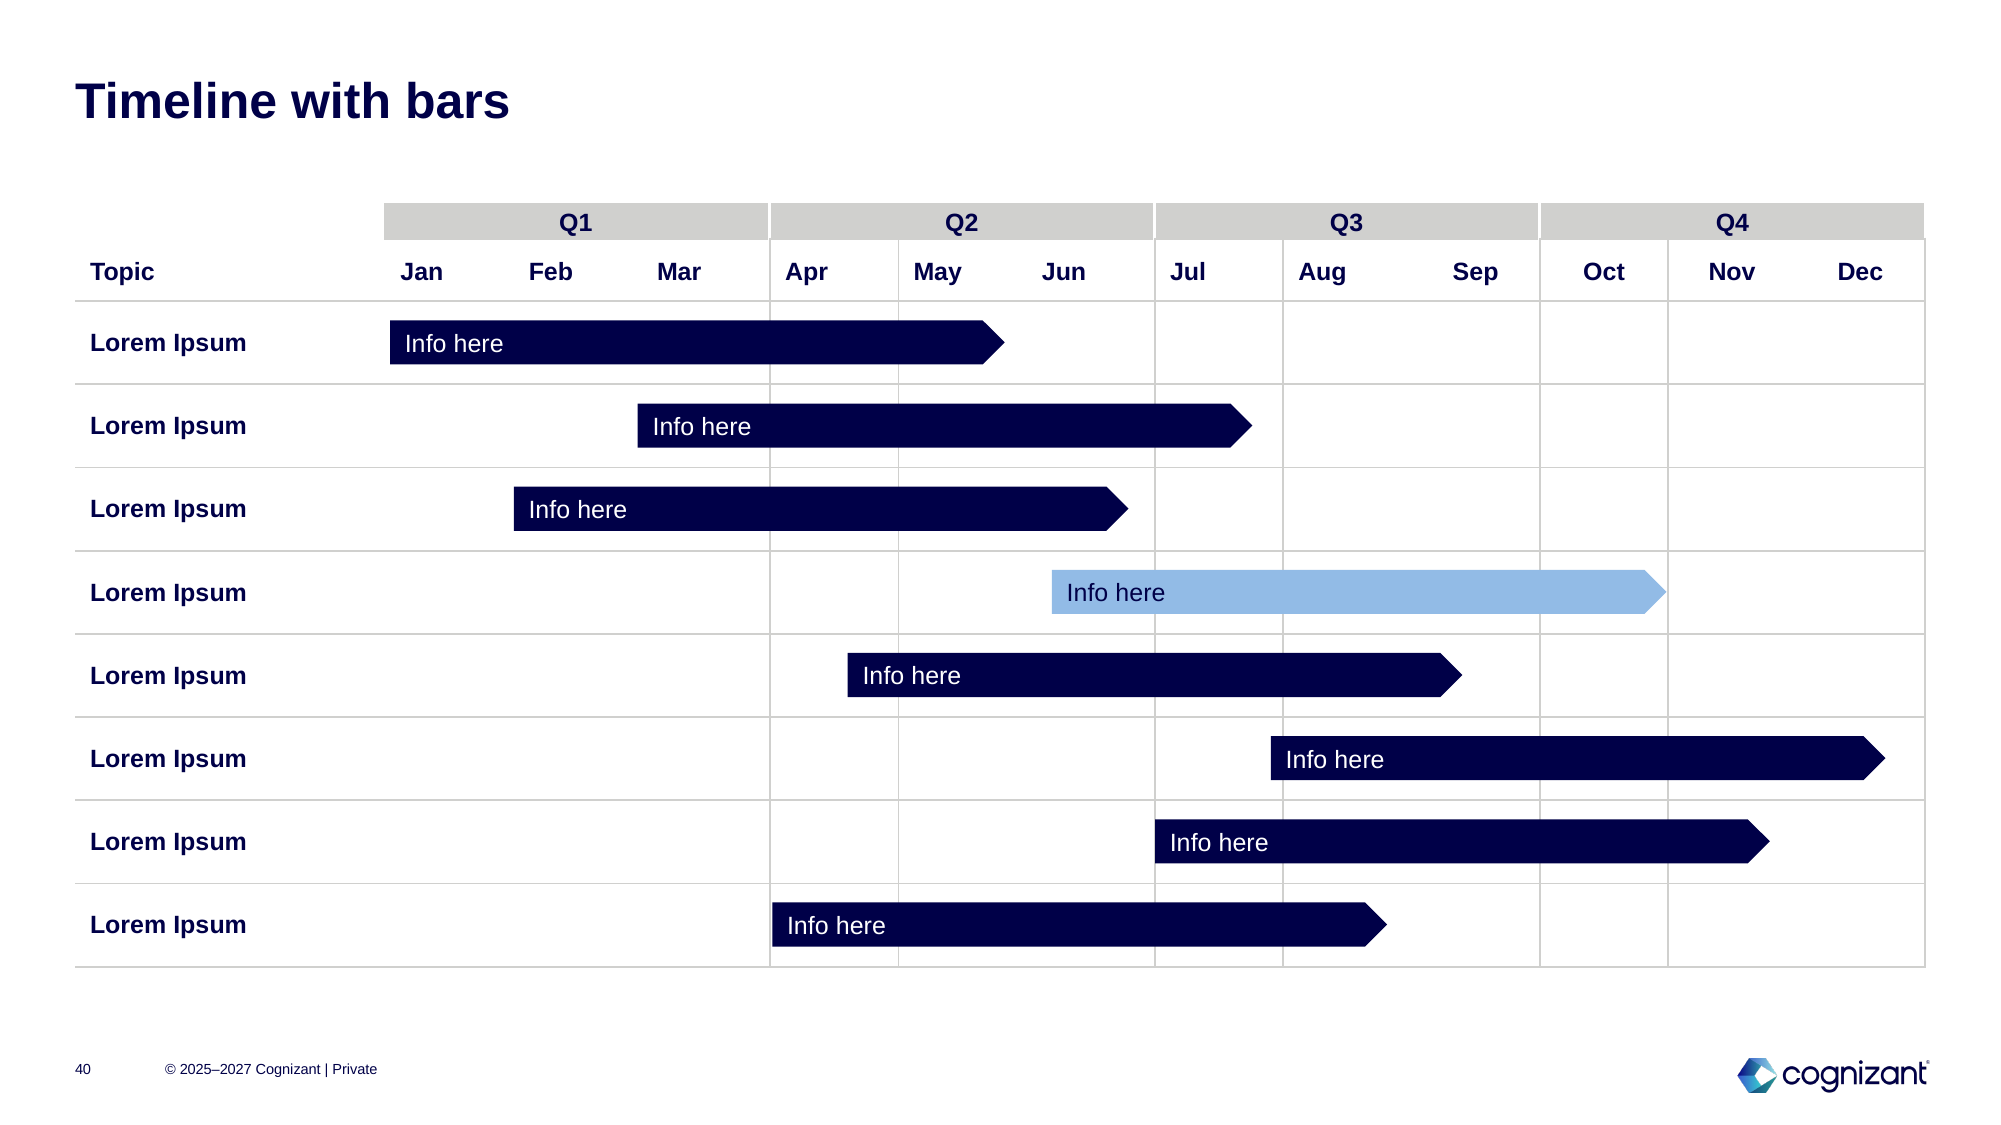

# Timeline with bars
Q1
Q2
Q3
Q4
| Topic | Jan | Feb | Mar | Apr | May | Jun | Jul | Aug | Sep | Oct | Nov | Dec |
| --- | --- | --- | --- | --- | --- | --- | --- | --- | --- | --- | --- | --- |
| Lorem Ipsum |  |  |  |  |  |  |  |  |  |  |  |  |
| Lorem Ipsum |  |  |  |  |  |  |  |  |  |  |  |  |
| Lorem Ipsum |  |  |  |  |  |  |  |  |  |  |  |  |
| Lorem Ipsum |  |  |  |  |  |  |  |  |  |  |  |  |
| Lorem Ipsum |  |  |  |  |  |  |  |  |  |  |  |  |
| Lorem Ipsum |  |  |  |  |  |  |  |  |  |  |  |  |
| Lorem Ipsum |  |  |  |  |  |  |  |  |  |  |  |  |
| Lorem Ipsum |  |  |  |  |  |  |  |  |  |  |  |  |
Info here
Info here
Info here
Info here
Info here
Info here
Info here
Info here
40
© 2025–2027 Cognizant | Private